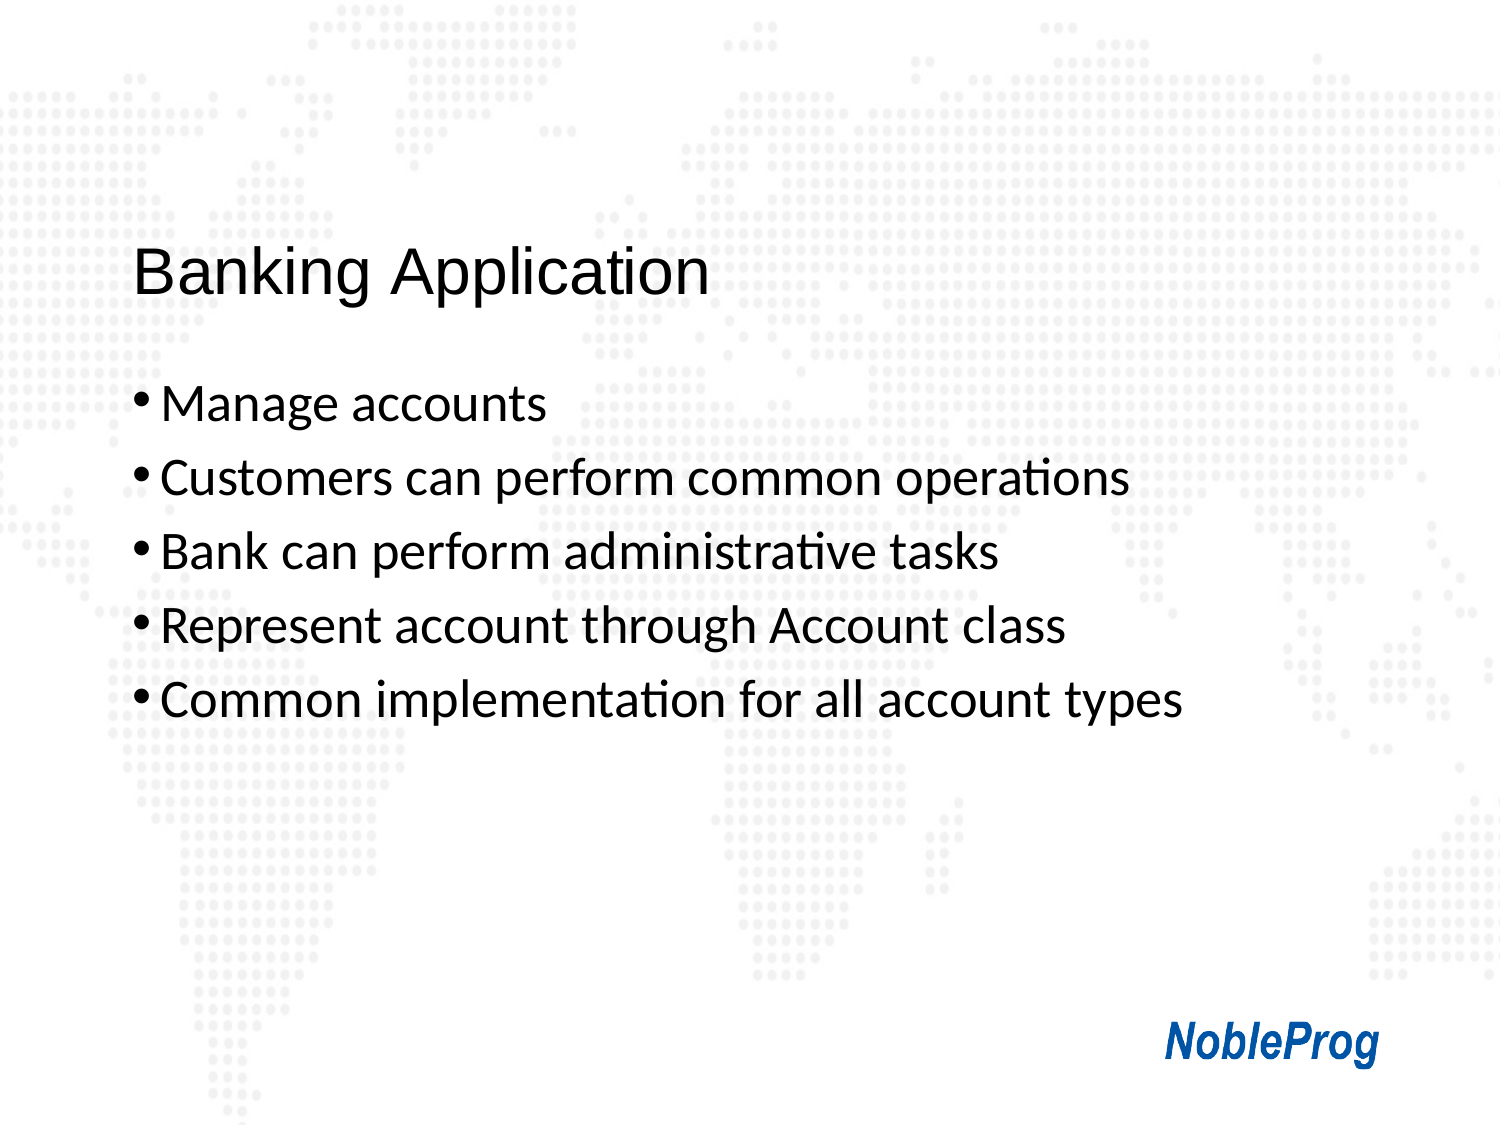

# Banking Application
Manage accounts
Customers can perform common operations
Bank can perform administrative tasks
Represent account through Account class
Common implementation for all account types